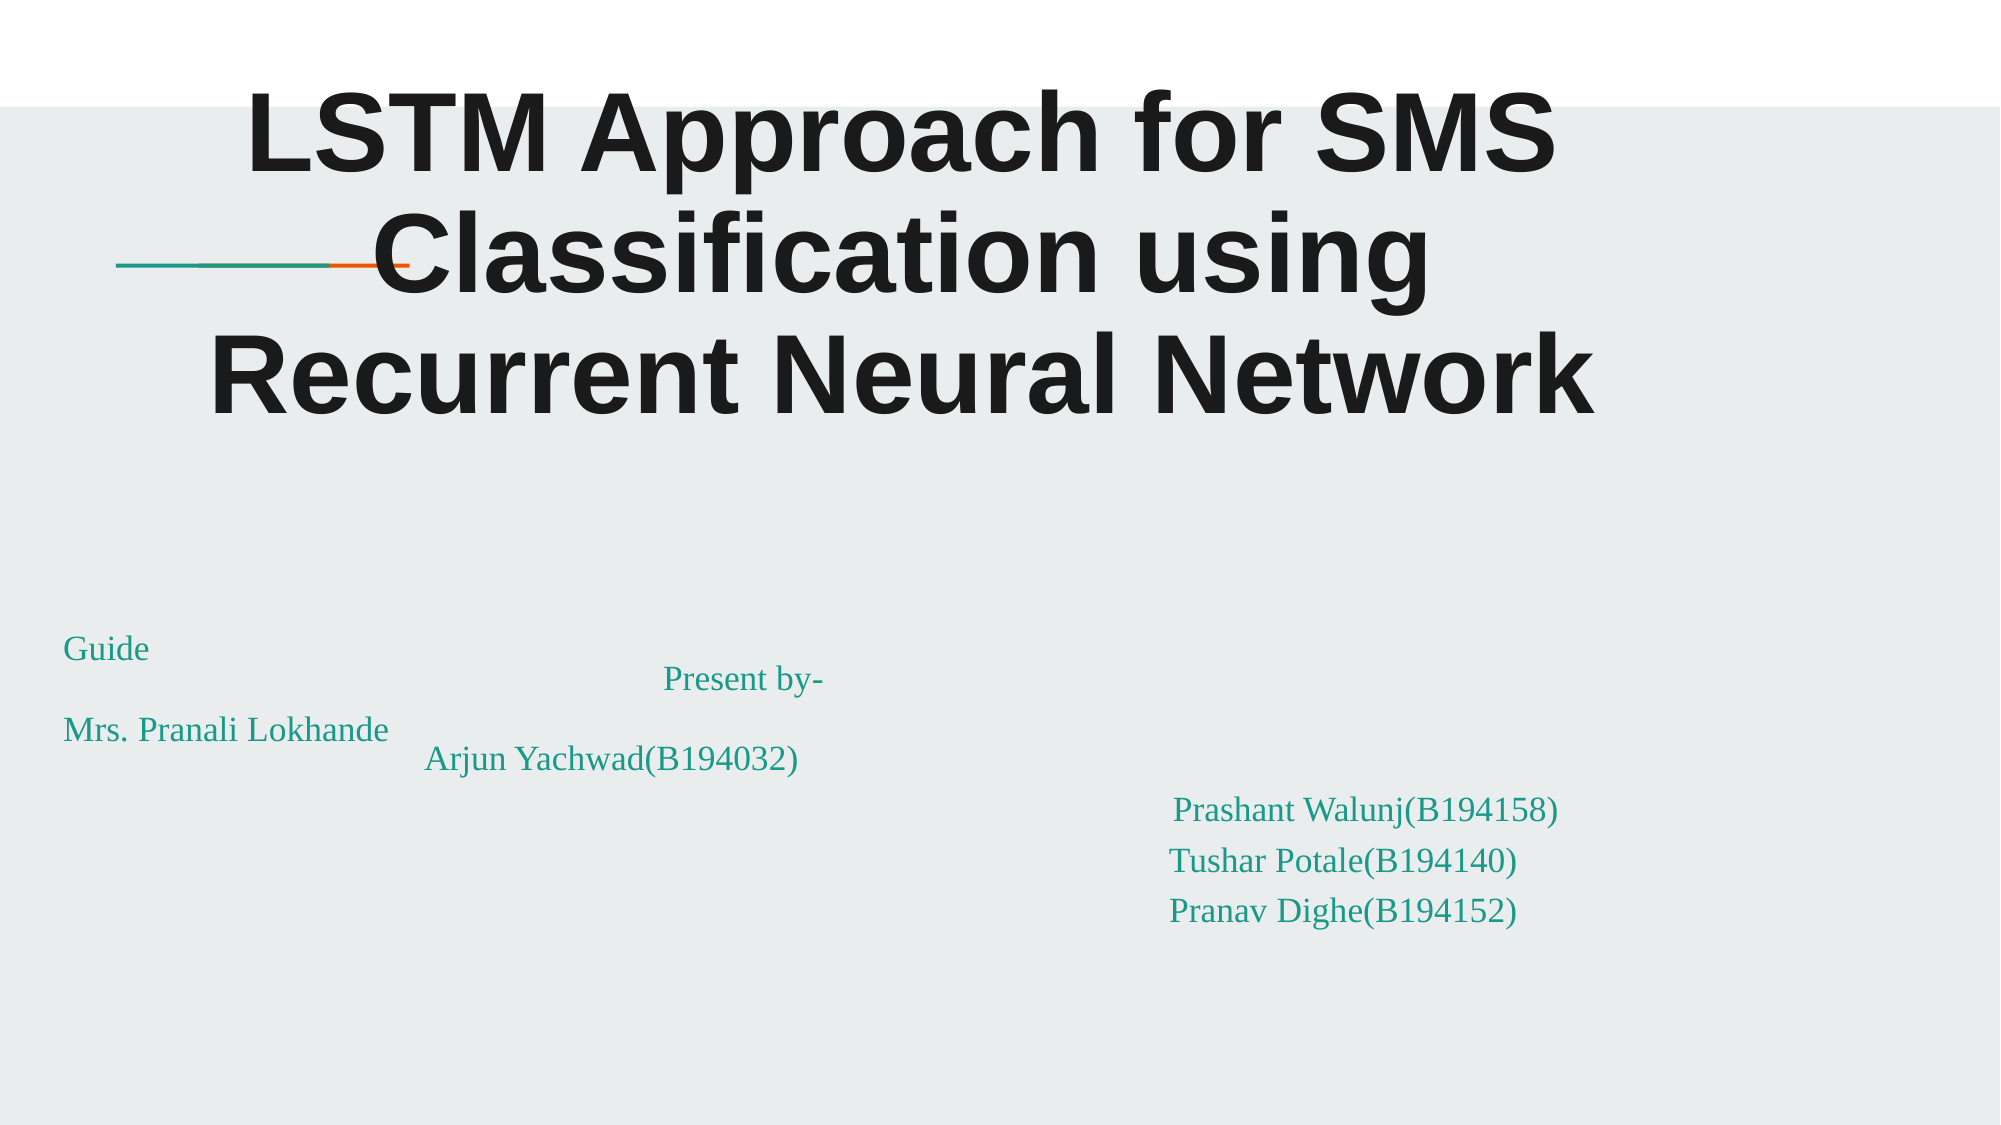

# LSTM Approach for SMS Classification using Recurrent Neural Network
Guide 														Present by-
Mrs. Pranali Lokhande										       Arjun Yachwad(B194032)
     Prashant Walunj(B194158)
Tushar Potale(B194140)
Pranav Dighe(B194152)